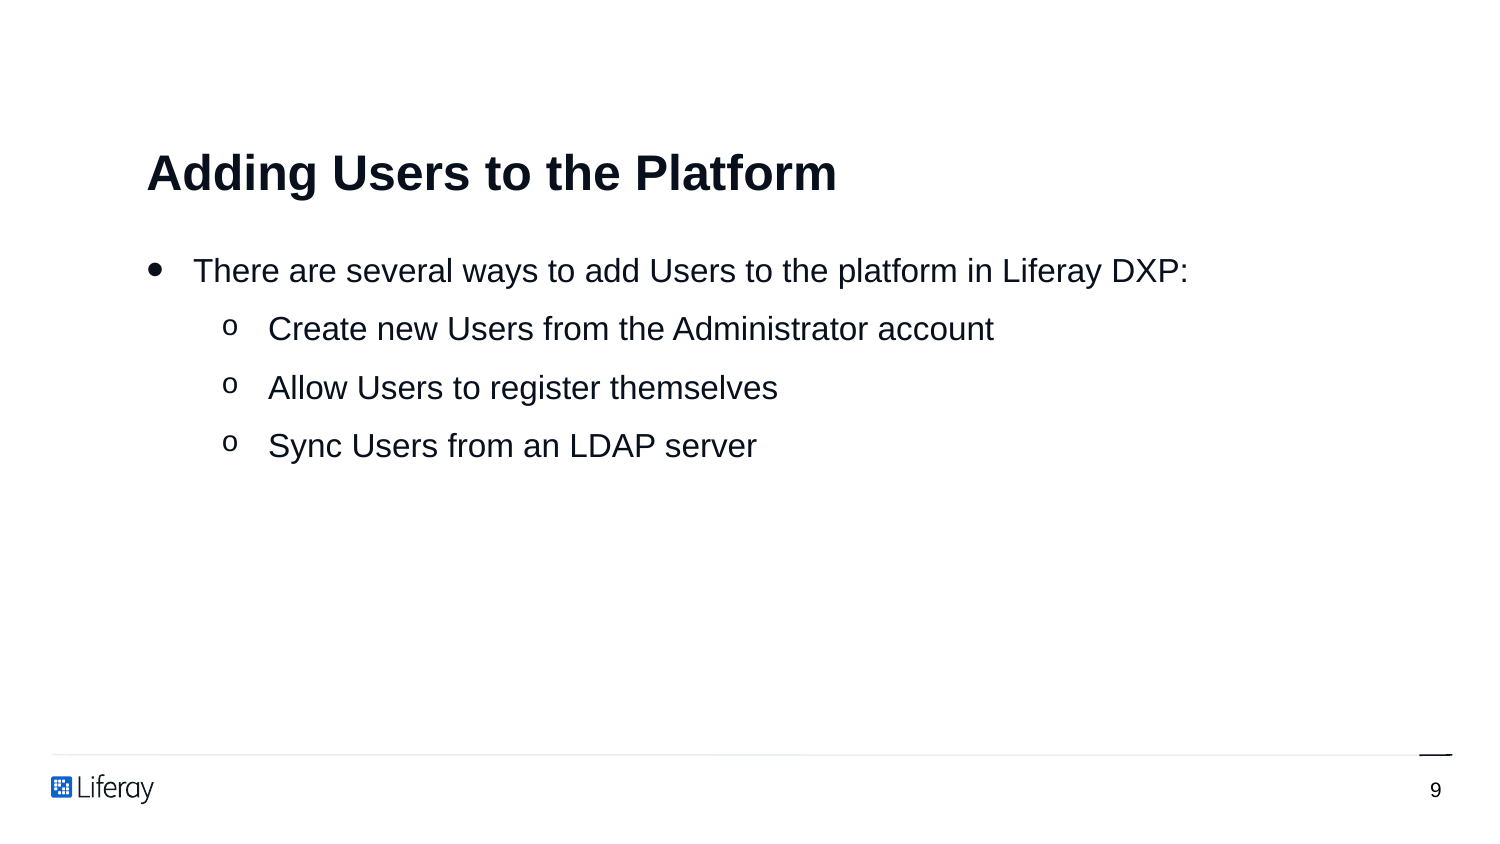

# Adding Users to the Platform
There are several ways to add Users to the platform in Liferay DXP:
Create new Users from the Administrator account
Allow Users to register themselves
Sync Users from an LDAP server